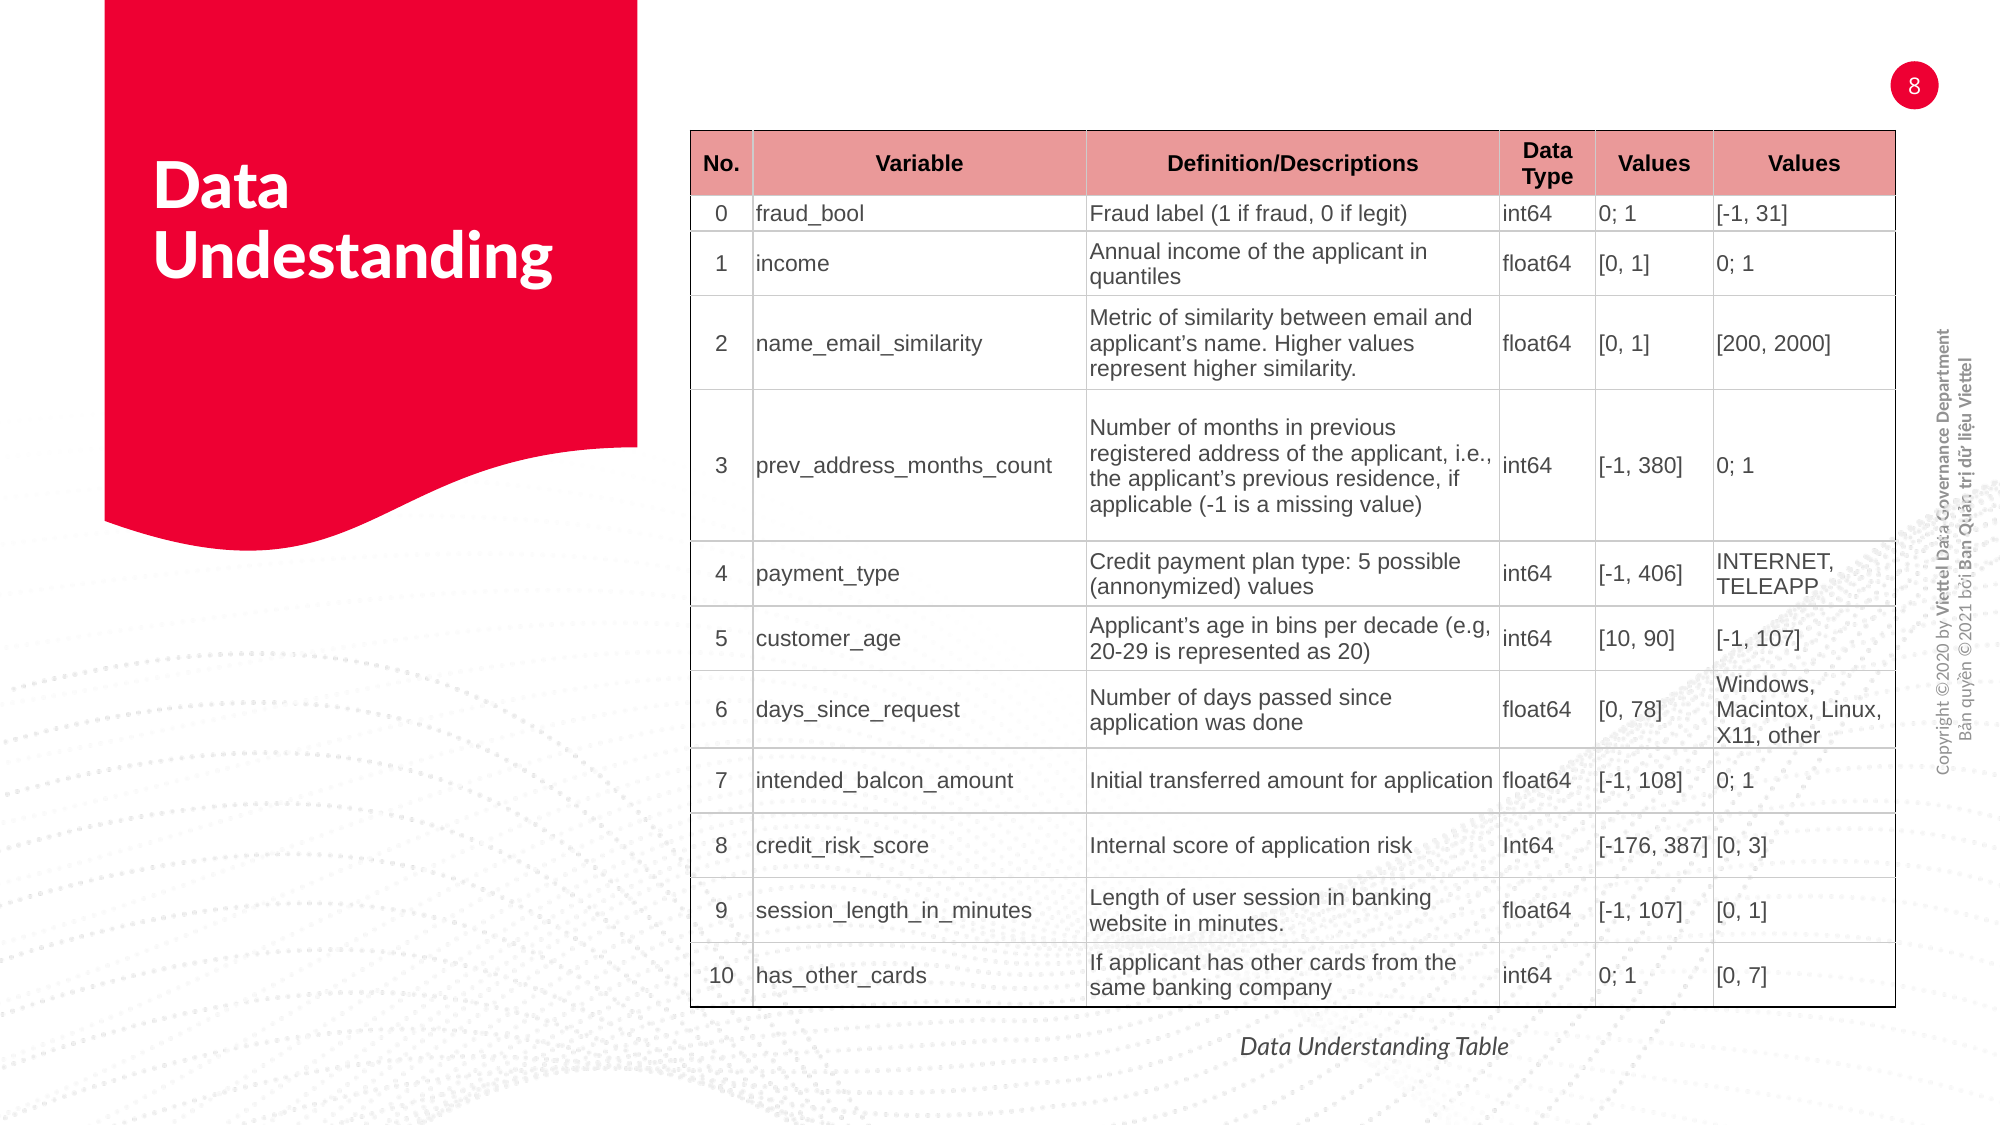

Data Undestanding
| No. | Variable | Definition/Descriptions | Data Type | Values | Values |
| --- | --- | --- | --- | --- | --- |
| 0 | fraud\_bool | Fraud label (1 if fraud, 0 if legit) | int64 | 0; 1 | [-1, 31] |
| 1 | income | Annual income of the applicant in quantiles | float64 | [0, 1] | 0; 1 |
| 2 | name\_email\_similarity | Metric of similarity between email and applicant’s name. Higher values represent higher similarity. | float64 | [0, 1] | [200, 2000] |
| 3 | prev\_address\_months\_count | Number of months in previous registered address of the applicant, i.e., the applicant’s previous residence, if applicable (-1 is a missing value) | int64 | [-1, 380] | 0; 1 |
| 4 | payment\_type | Credit payment plan type: 5 possible (annonymized) values | int64 | [-1, 406] | INTERNET, TELEAPP |
| 5 | customer\_age | Applicant’s age in bins per decade (e.g, 20-29 is represented as 20) | int64 | [10, 90] | [-1, 107] |
| 6 | days\_since\_request | Number of days passed since application was done | float64 | [0, 78] | Windows, Macintox, Linux, X11, other |
| 7 | intended\_balcon\_amount | Initial transferred amount for application | float64 | [-1, 108] | 0; 1 |
| 8 | credit\_risk\_score | Internal score of application risk | Int64 | [-176, 387] | [0, 3] |
| 9 | session\_length\_in\_minutes | Length of user session in banking website in minutes. | float64 | [-1, 107] | [0, 1] |
| 10 | has\_other\_cards | If applicant has other cards from the same banking company | int64 | 0; 1 | [0, 7] |
Data Understanding Table